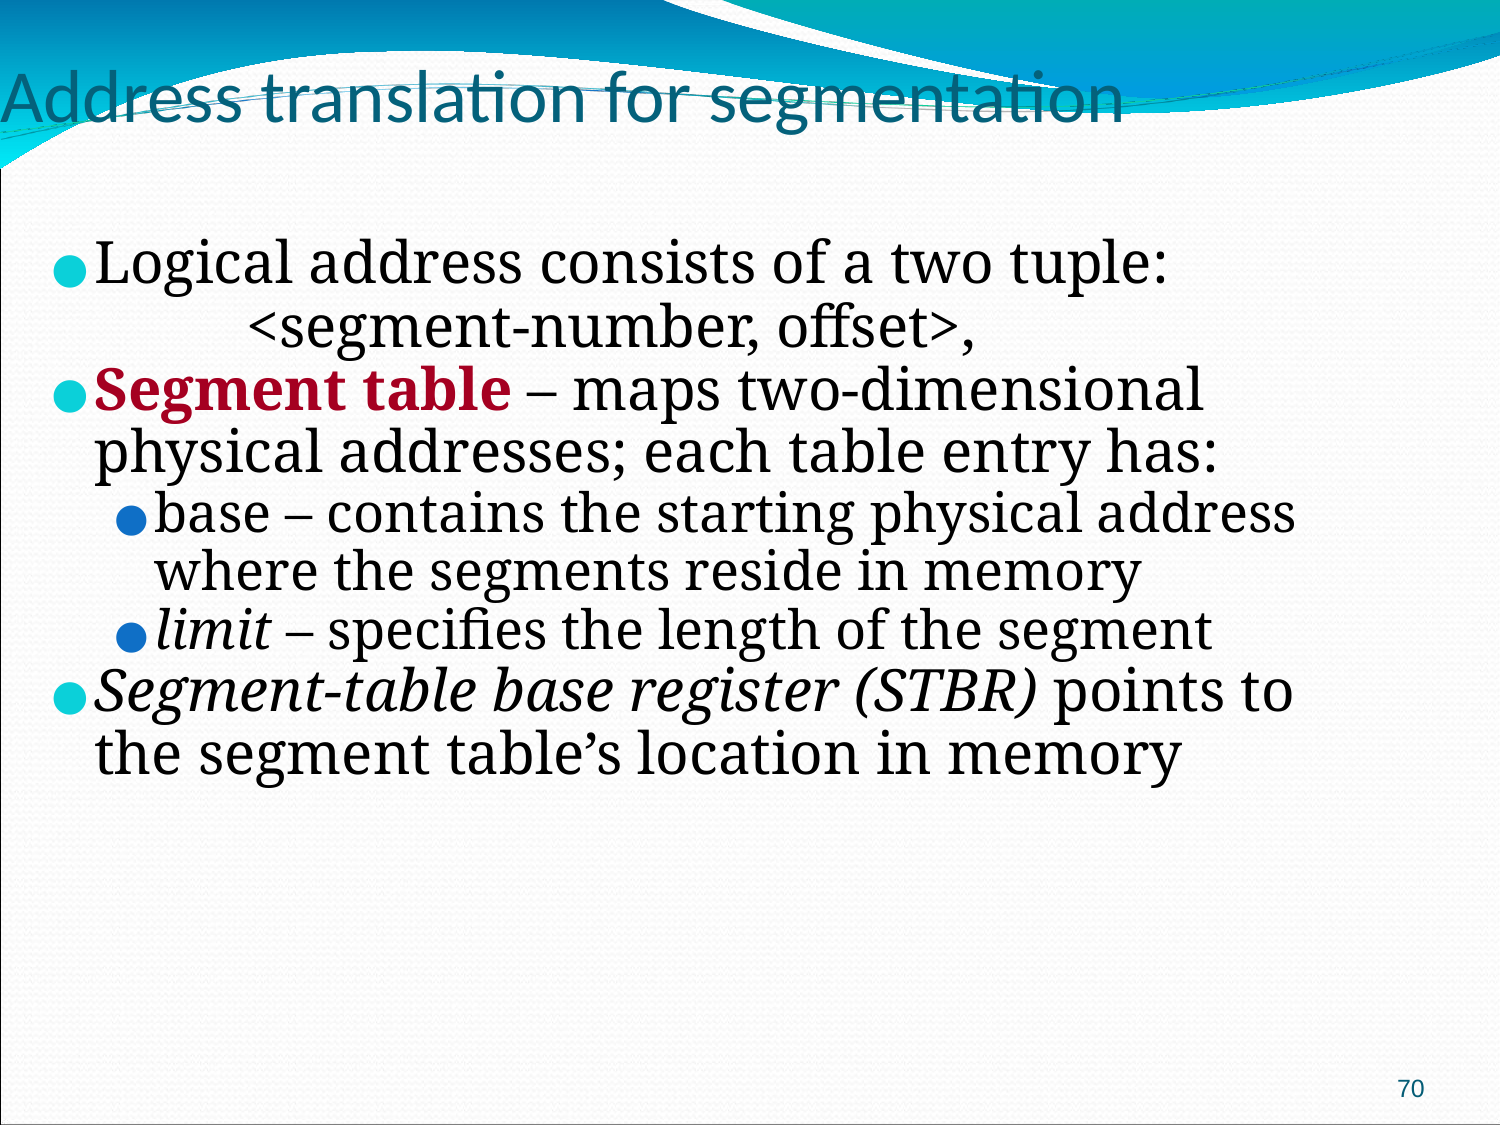

Address translation for segmentation
Logical address consists of a two tuple:
		<segment-number, offset>,
Segment table – maps two-dimensional physical addresses; each table entry has:
base – contains the starting physical address where the segments reside in memory
limit – specifies the length of the segment
Segment-table base register (STBR) points to the segment table’s location in memory
70